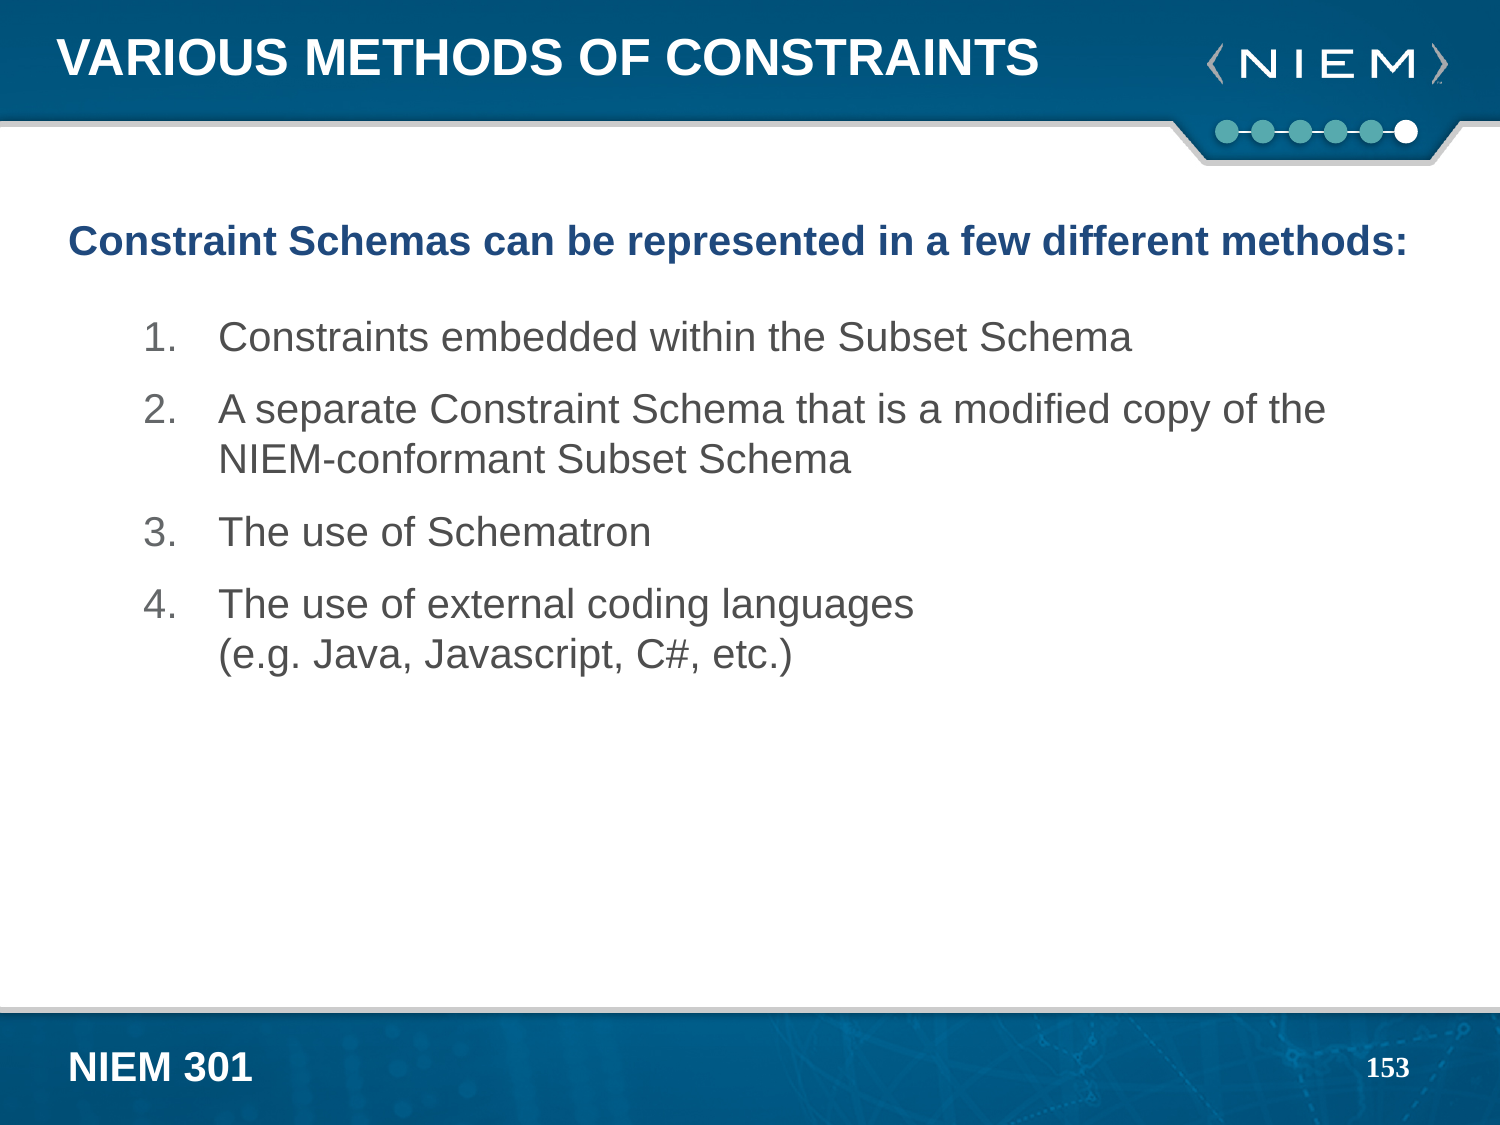

# Various Methods of Constraints

Constraint Schemas can be represented in a few different methods:

Constraints embedded within the Subset Schema
A separate Constraint Schema that is a modified copy of the NIEM-conformant Subset Schema
The use of Schematron
The use of external coding languages
(e.g. Java, Javascript, C#, etc.)

153